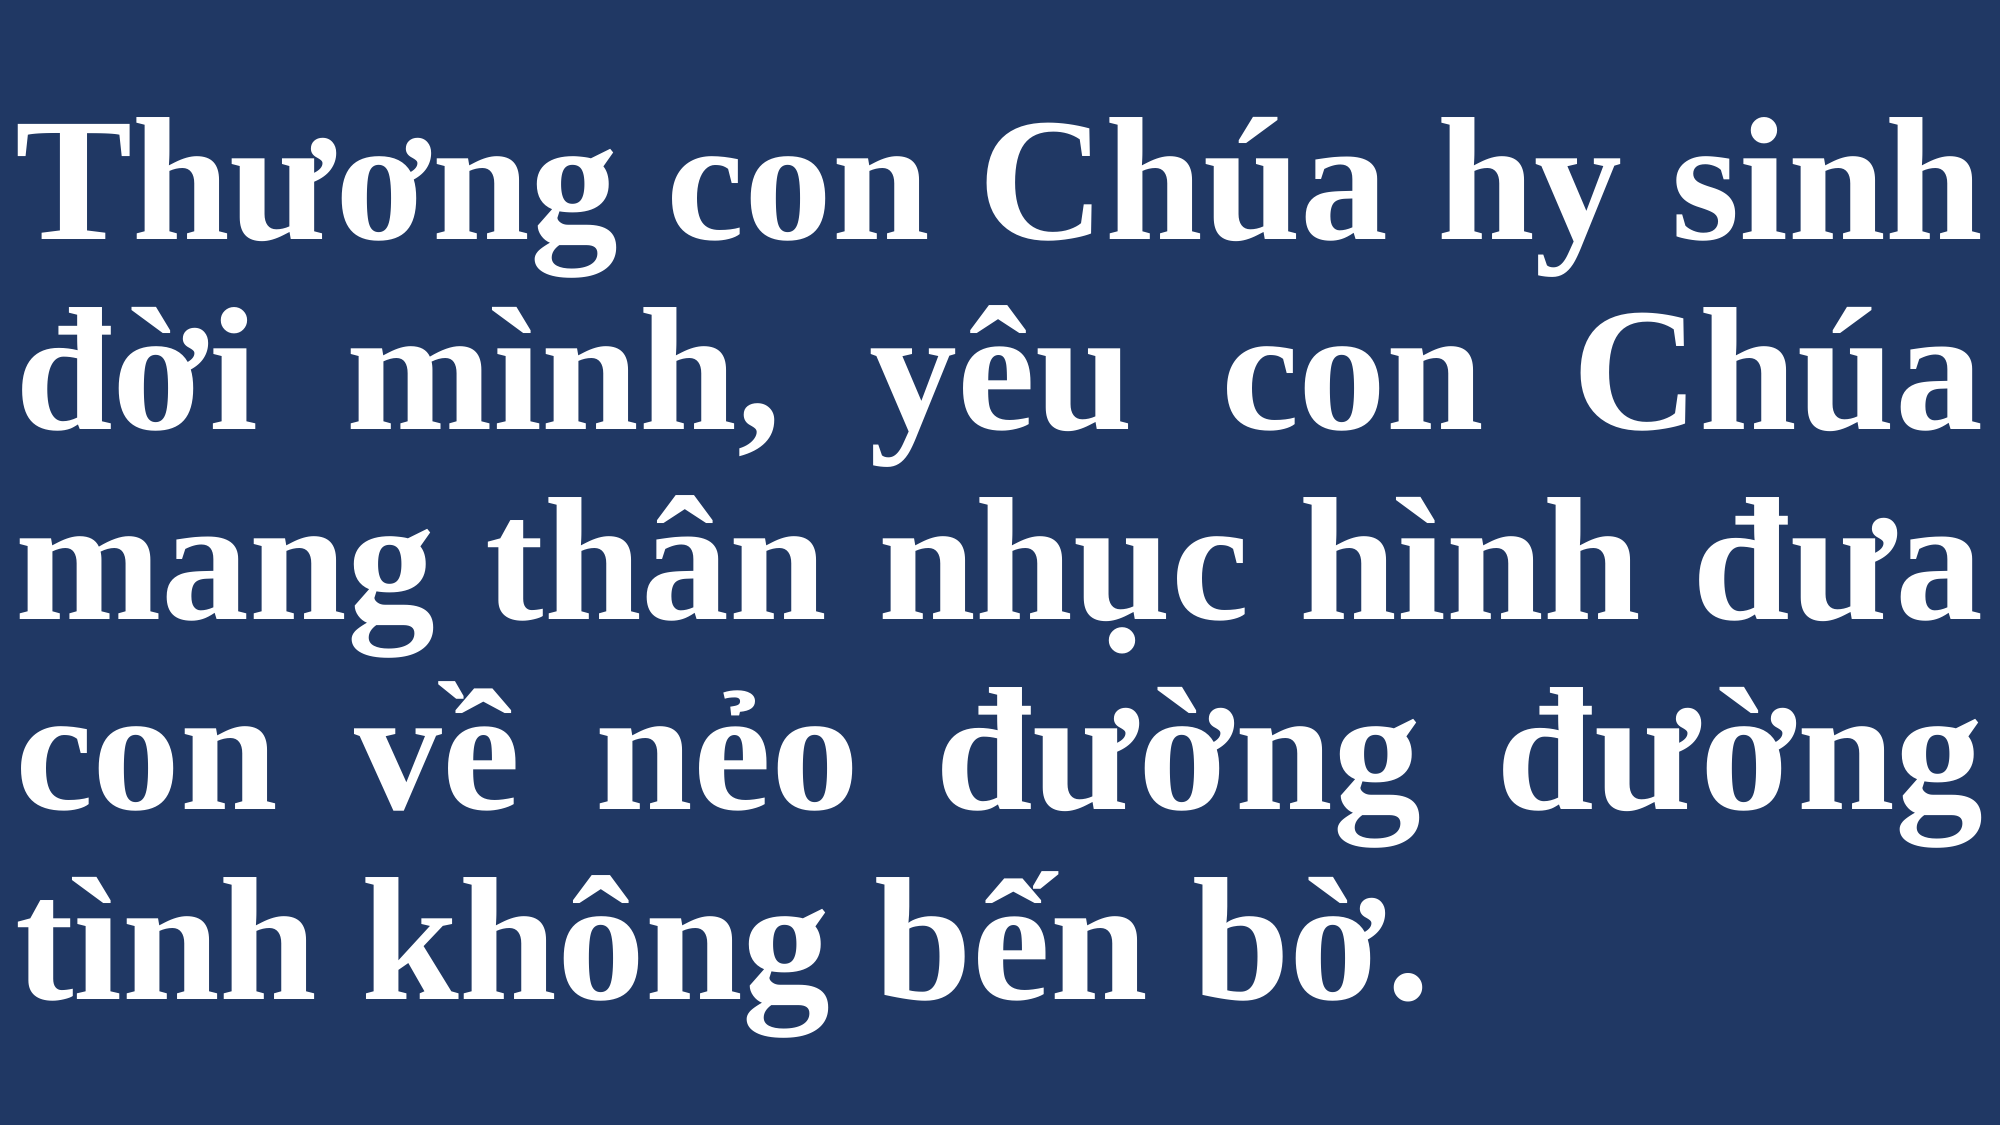

# Thương con Chúa hy sinh đời mình, yêu con Chúa mang thân nhục hình đưa con về nẻo đường đường tình không bến bờ.